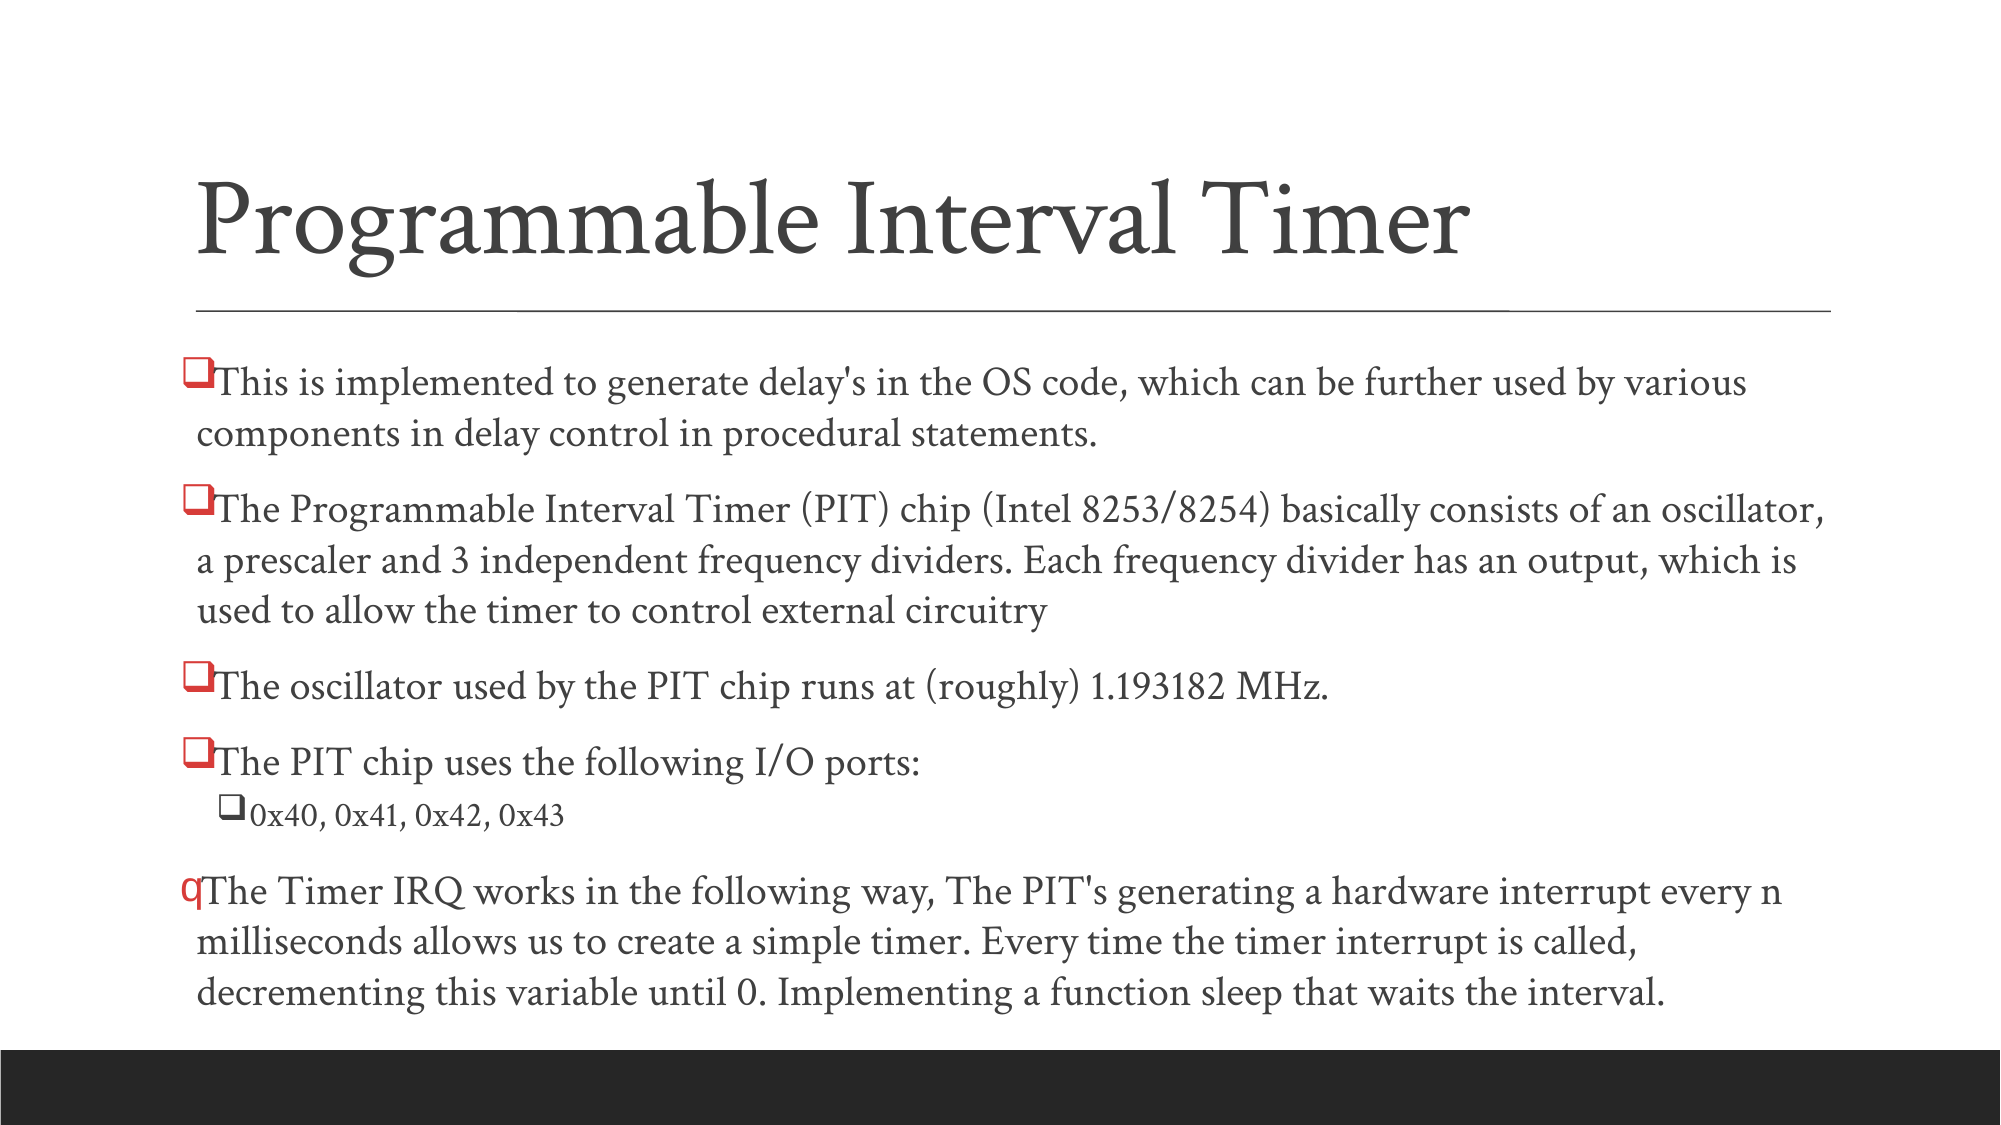

# Programmable Interval Timer
This is implemented to generate delay's in the OS code, which can be further used by various components in delay control in procedural statements.
The Programmable Interval Timer (PIT) chip (Intel 8253/8254) basically consists of an oscillator, a prescaler and 3 independent frequency dividers. Each frequency divider has an output, which is used to allow the timer to control external circuitry
The oscillator used by the PIT chip runs at (roughly) 1.193182 MHz.
The PIT chip uses the following I/O ports:
0x40, 0x41, 0x42, 0x43
The Timer IRQ works in the following way, The PIT's generating a hardware interrupt every n milliseconds allows us to create a simple timer. Every time the timer interrupt is called, decrementing this variable until 0. Implementing a function sleep that waits the interval.